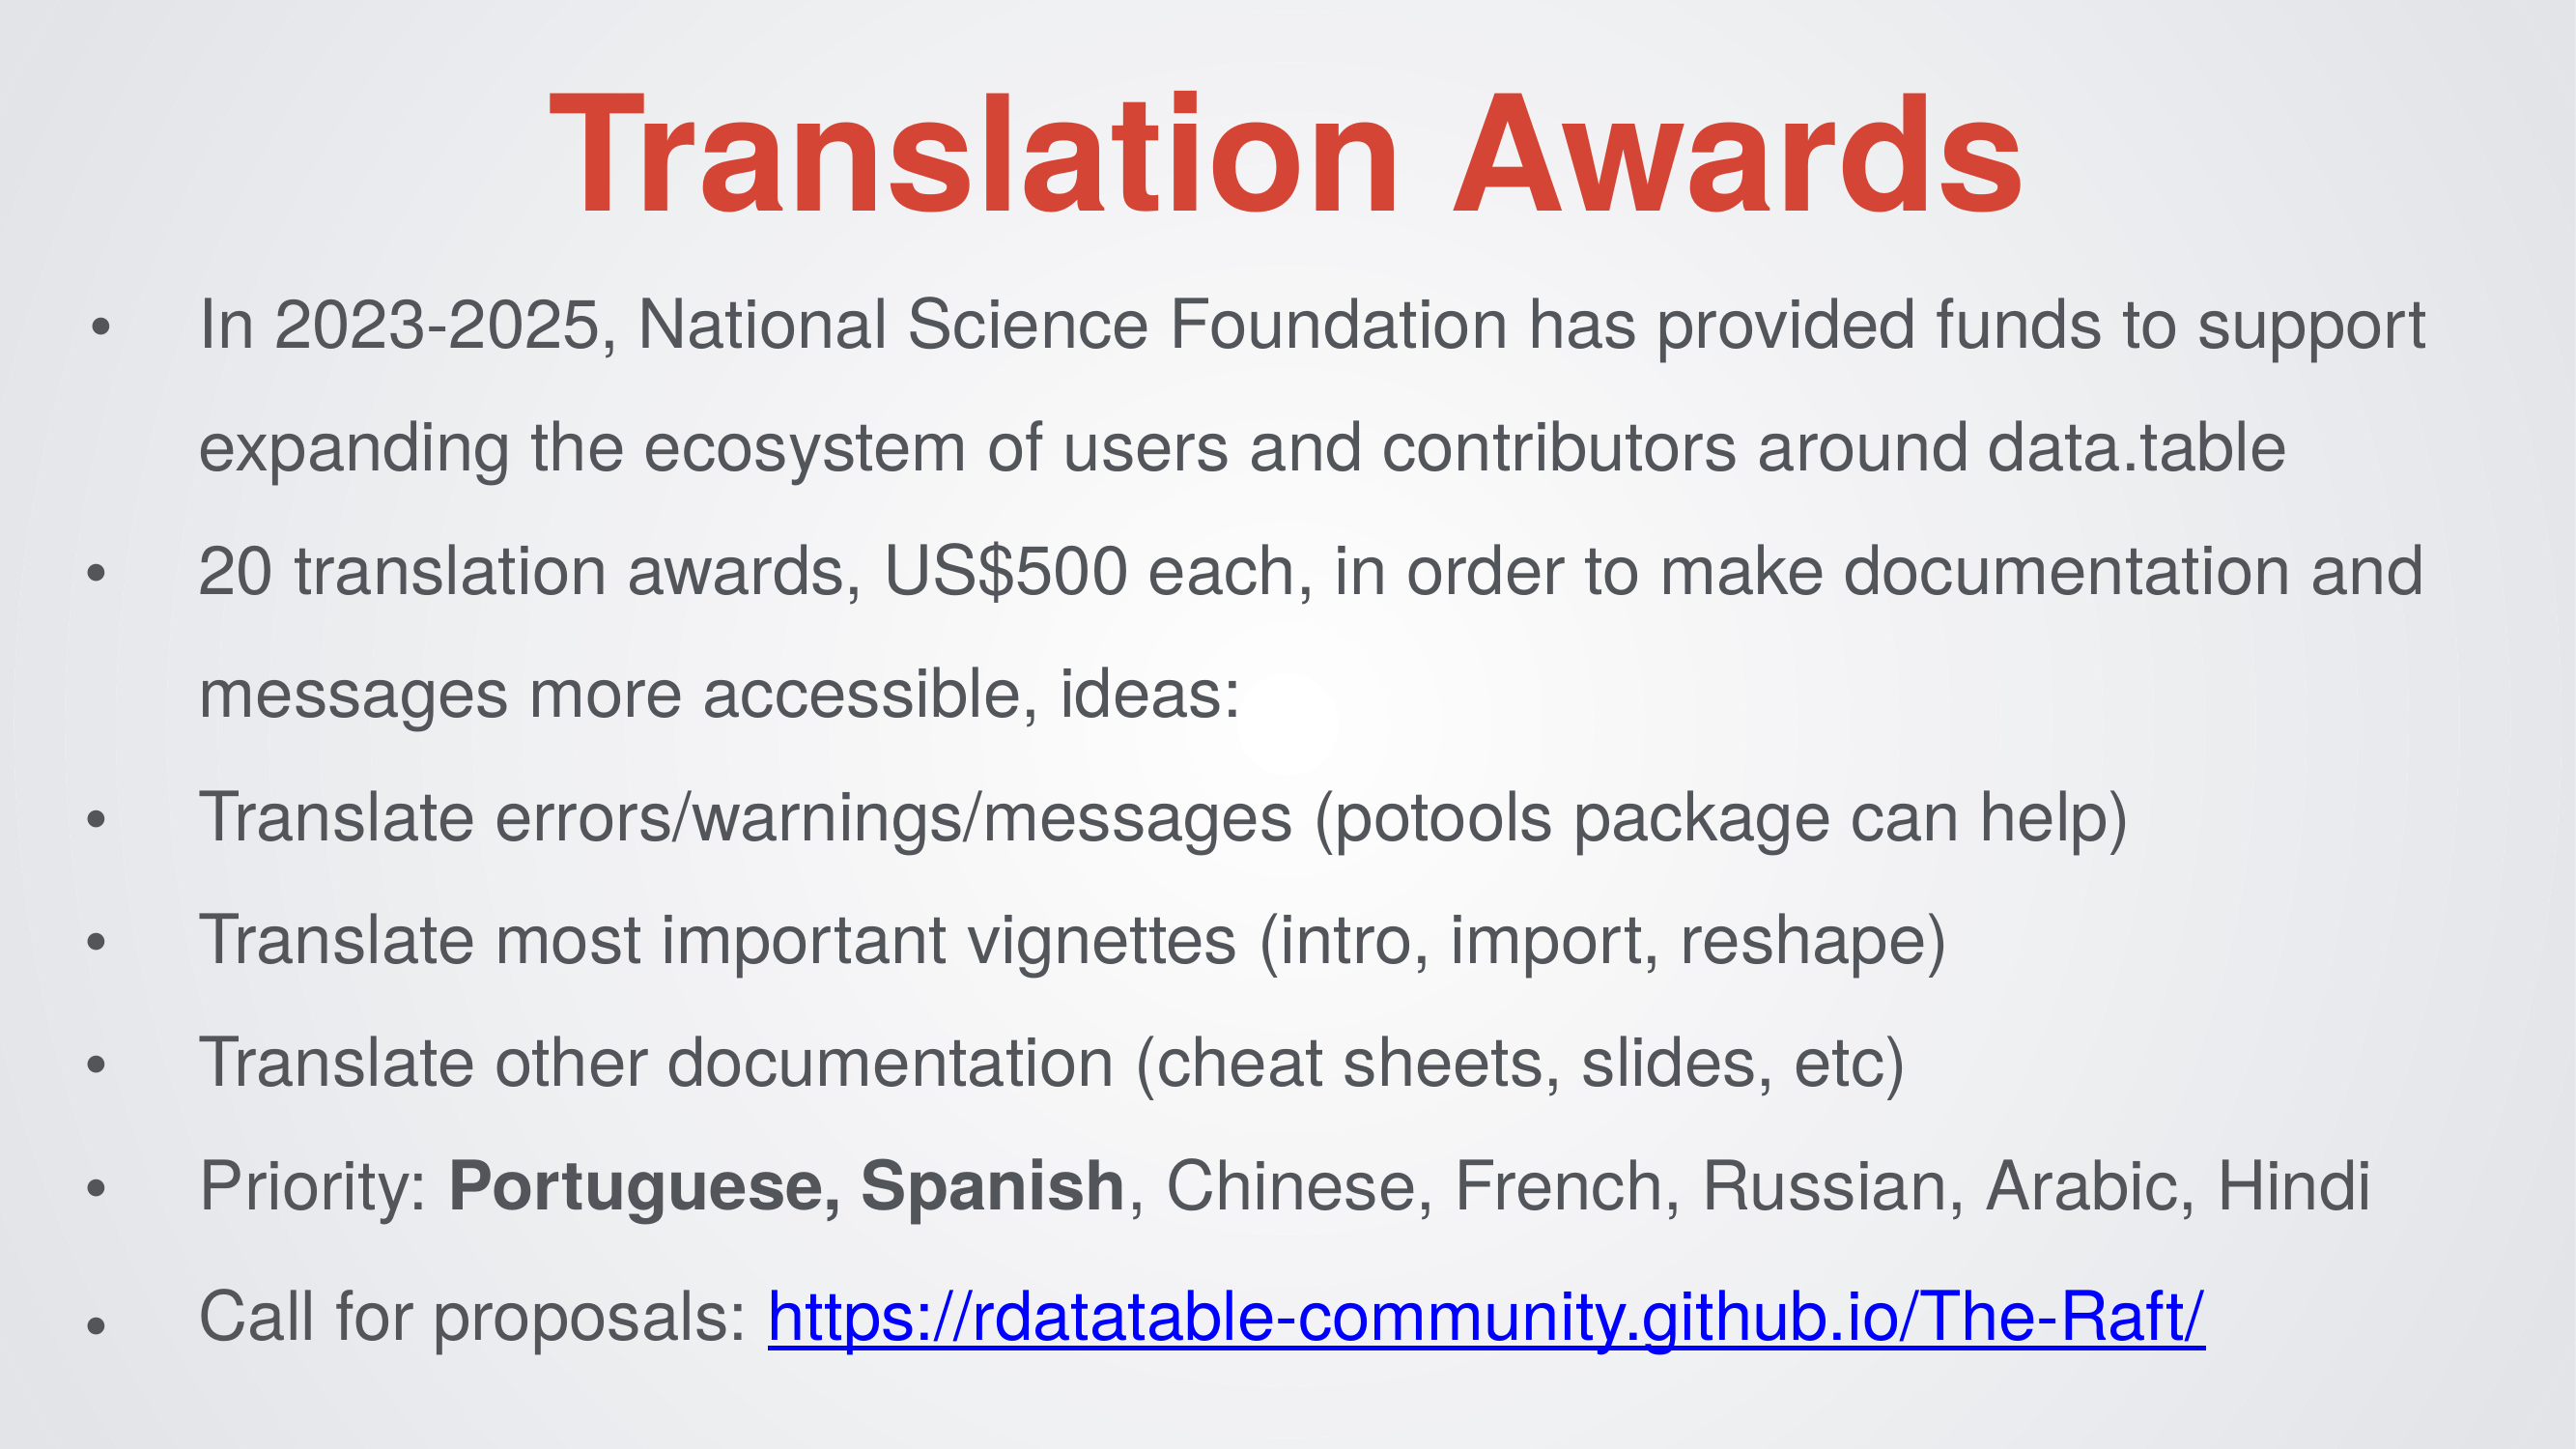

Translation Awards
In 2023-2025, National Science Foundation has provided funds to support expanding the ecosystem of users and contributors around data.table
20 translation awards, US$500 each, in order to make documentation and messages more accessible, ideas:
Translate errors/warnings/messages (potools package can help)
Translate most important vignettes (intro, import, reshape)
Translate other documentation (cheat sheets, slides, etc)
Priority: Portuguese, Spanish, Chinese, French, Russian, Arabic, Hindi
Call for proposals: https://rdatatable-community.github.io/The-Raft/